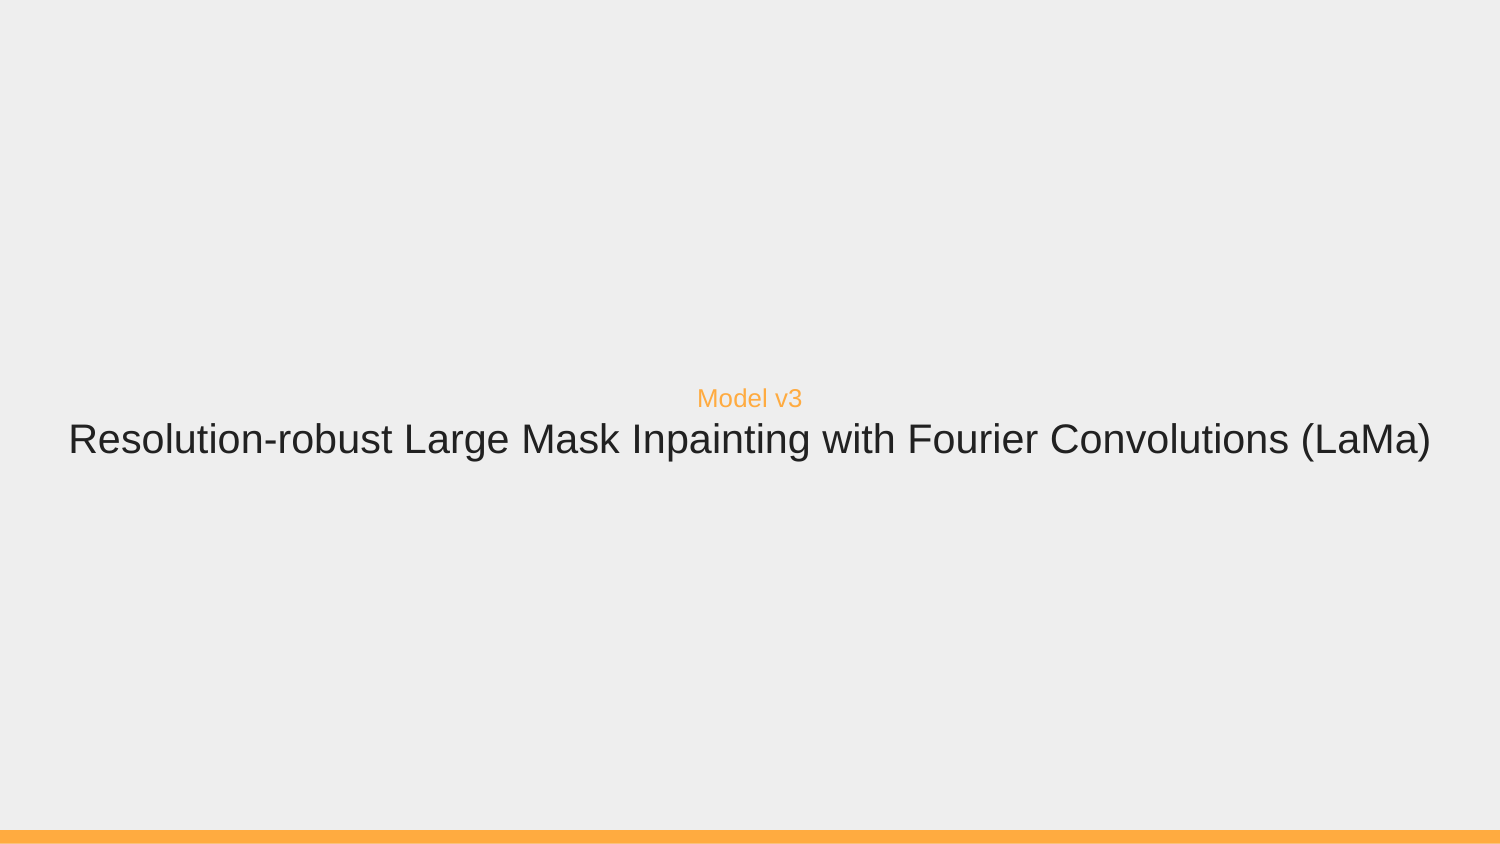

# Model v3
Resolution-robust Large Mask Inpainting with Fourier Convolutions (LaMa)